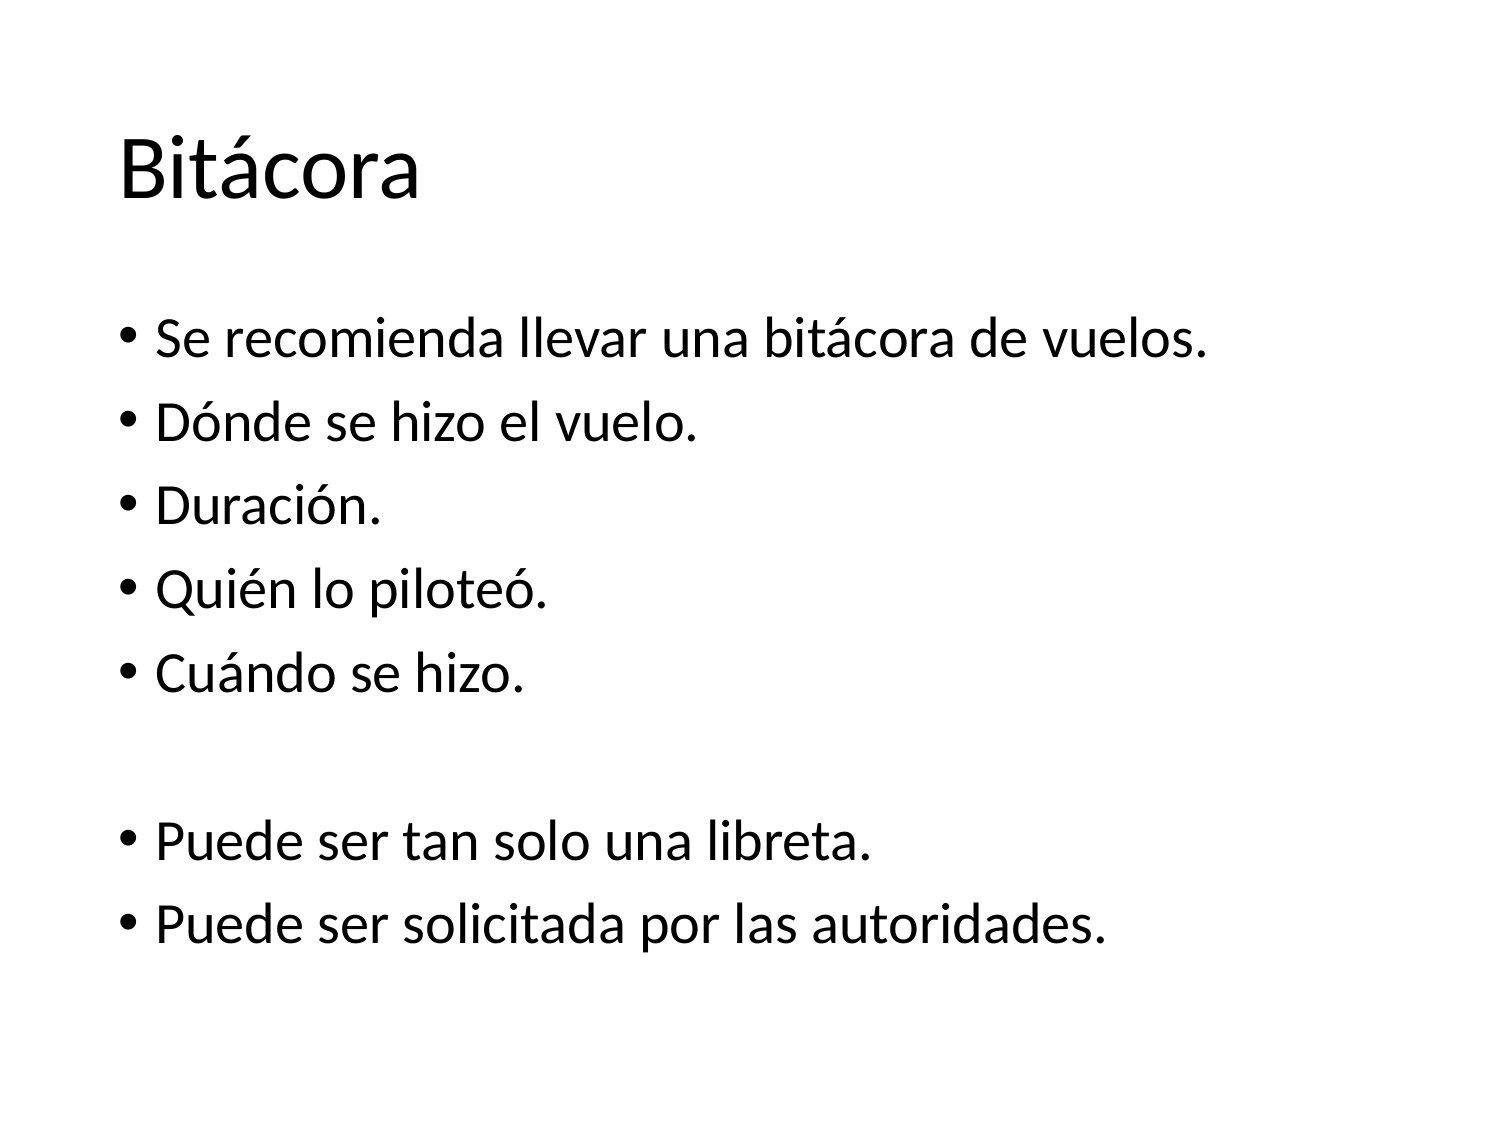

# Bitácora
Se recomienda llevar una bitácora de vuelos.
Dónde se hizo el vuelo.
Duración.
Quién lo piloteó.
Cuándo se hizo.

Puede ser tan solo una libreta.
Puede ser solicitada por las autoridades.